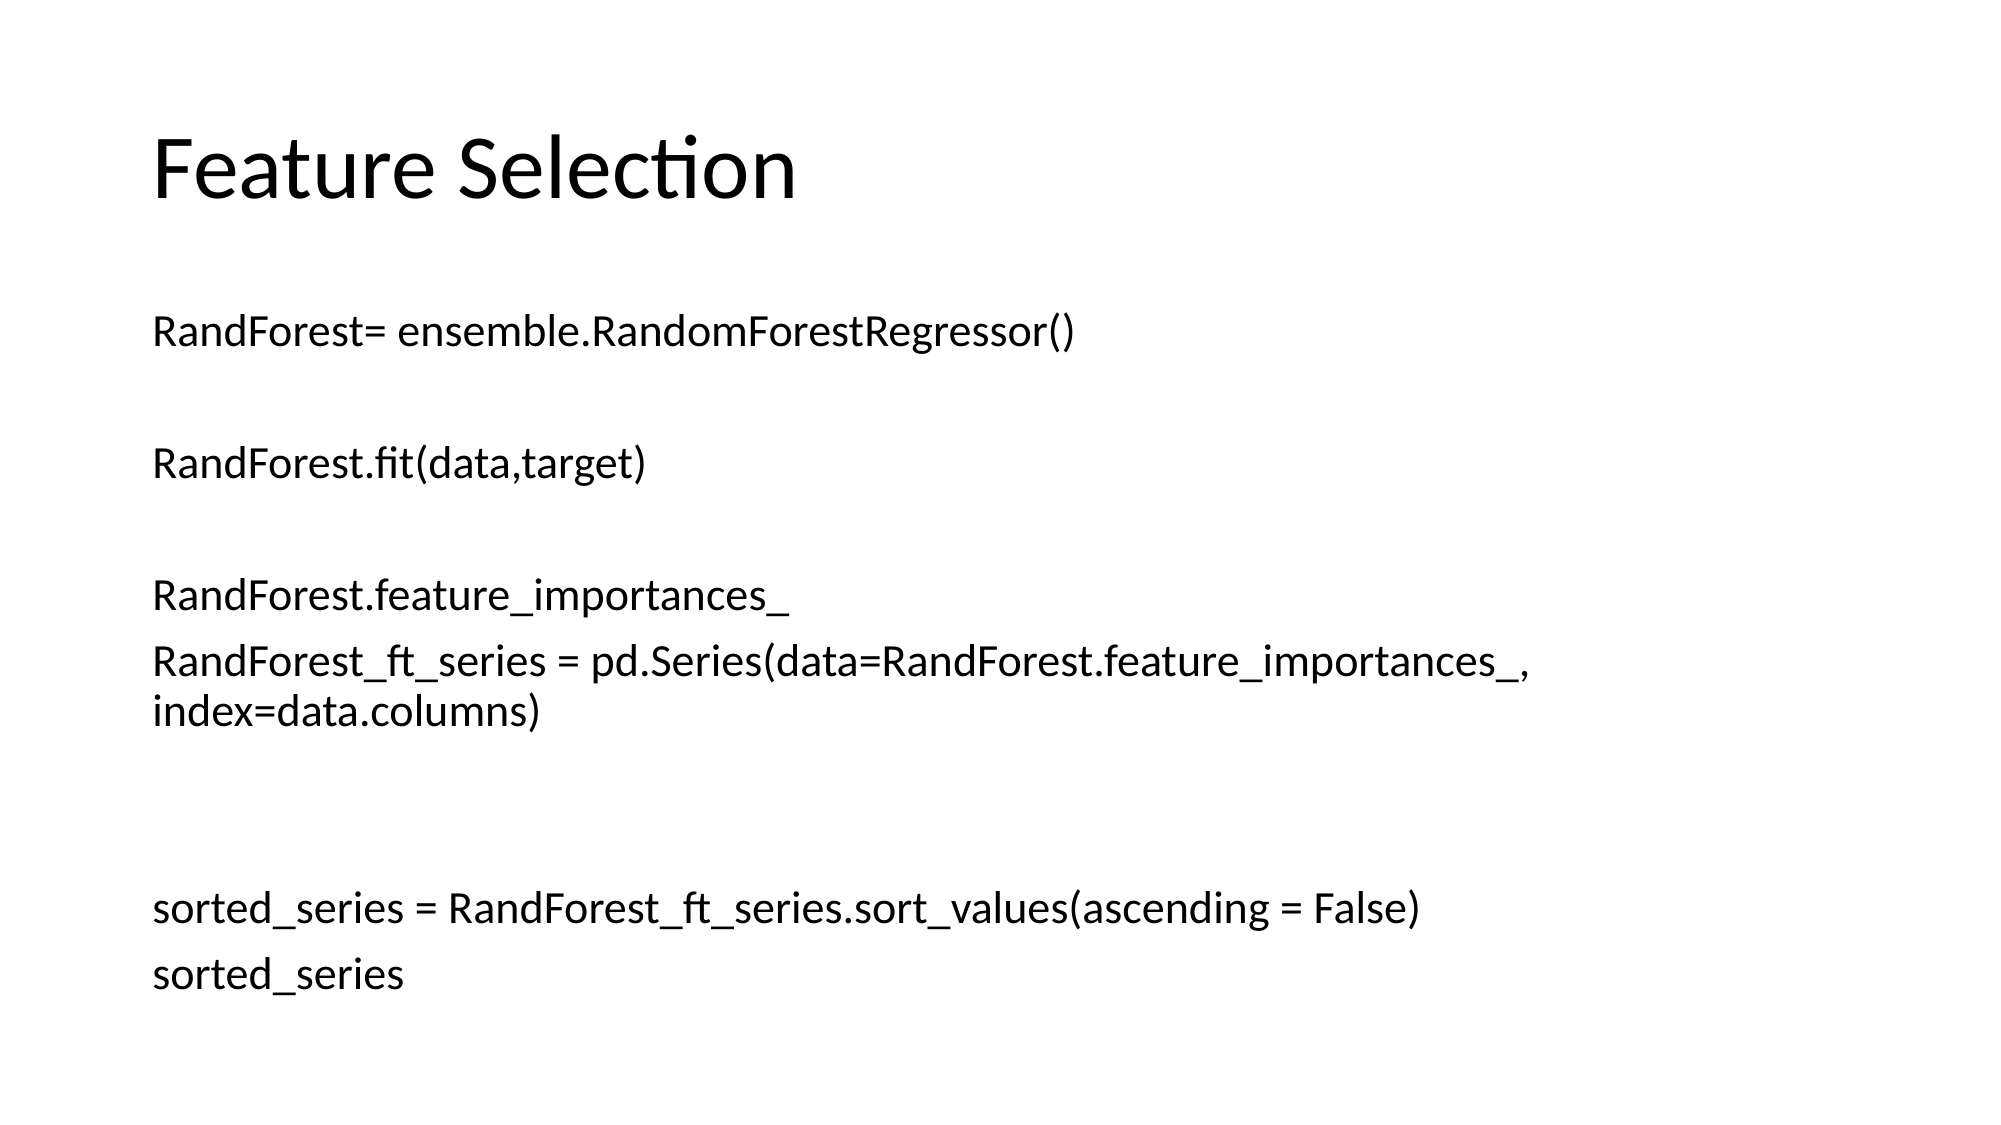

# Feature Selection
RandForest= ensemble.RandomForestRegressor()

RandForest.fit(data,target)

RandForest.feature_importances_
RandForest_ft_series = pd.Series(data=RandForest.feature_importances_, index=data.columns)

sorted_series = RandForest_ft_series.sort_values(ascending = False)
sorted_series